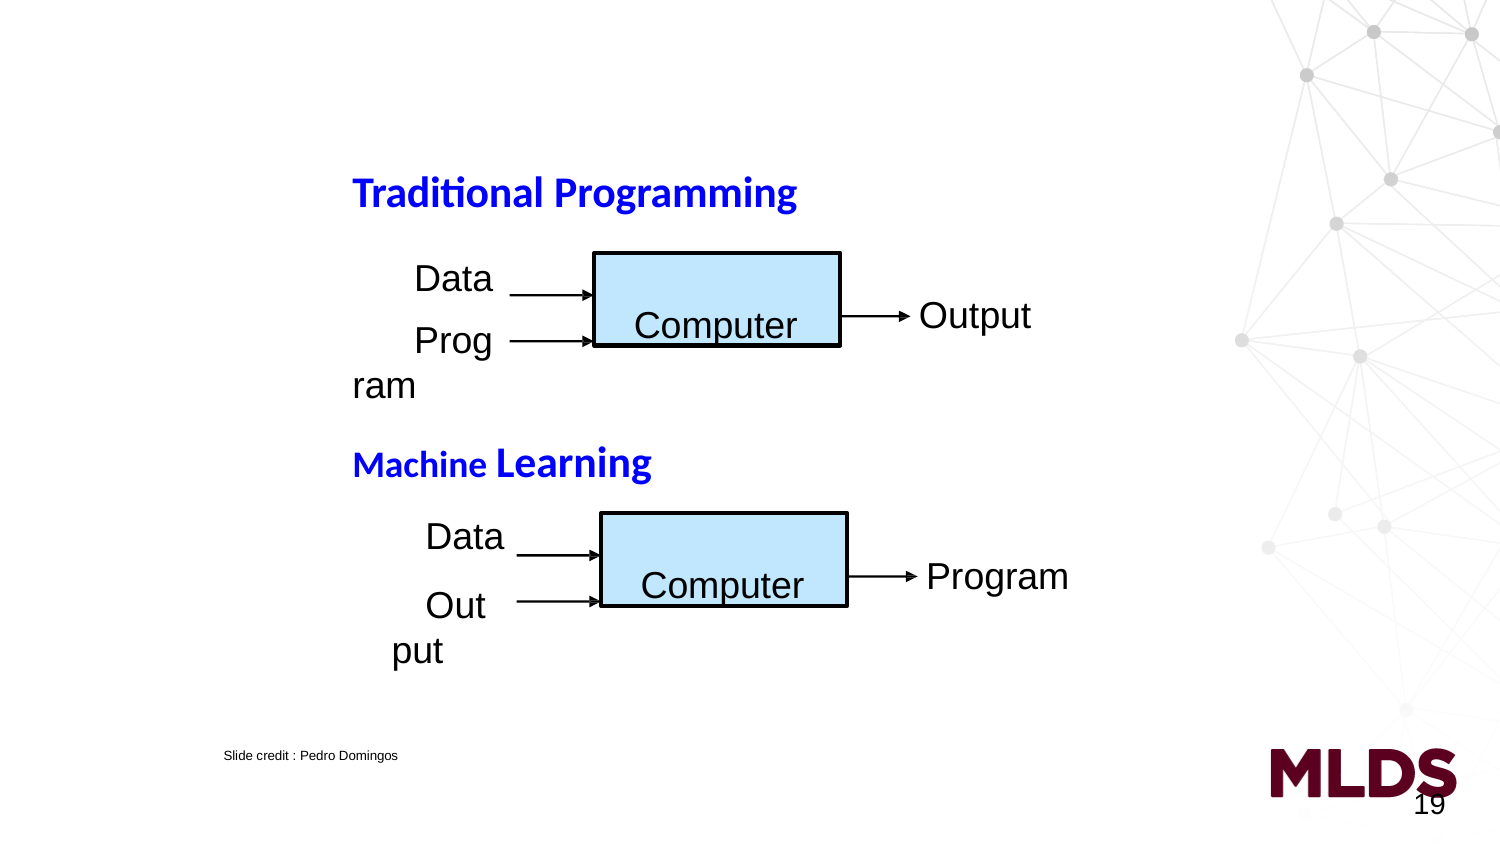

Traditional Programming

Computer
Data
Program

Output

Machine Learning
Data
Output

Computer

Program

Slide credit : Pedro Domingos
19